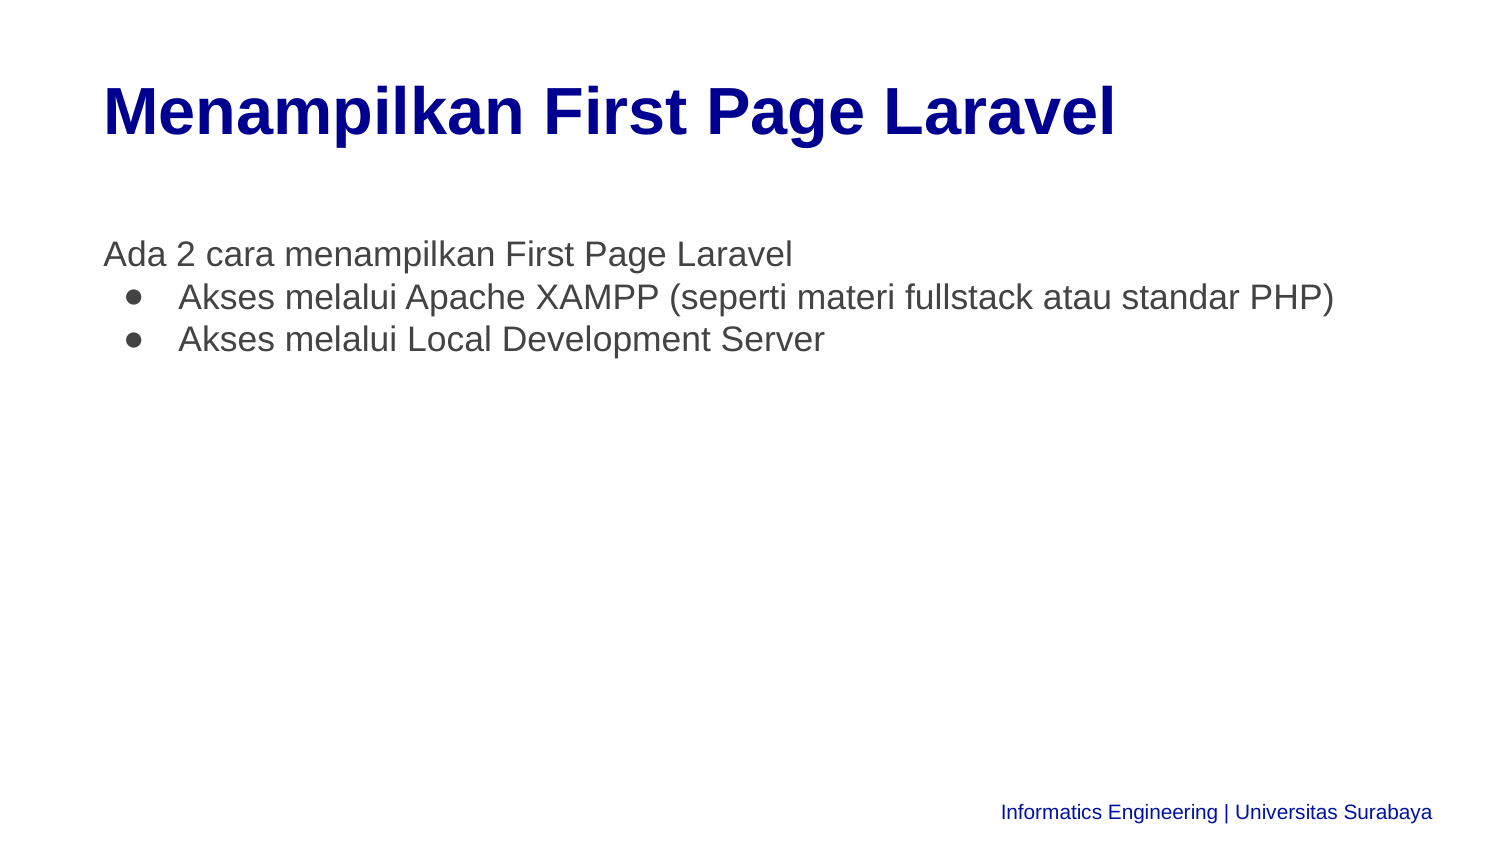

Menampilkan First Page Laravel
Ada 2 cara menampilkan First Page Laravel
Akses melalui Apache XAMPP (seperti materi fullstack atau standar PHP)
Akses melalui Local Development Server

Informatics Engineering | Universitas Surabaya